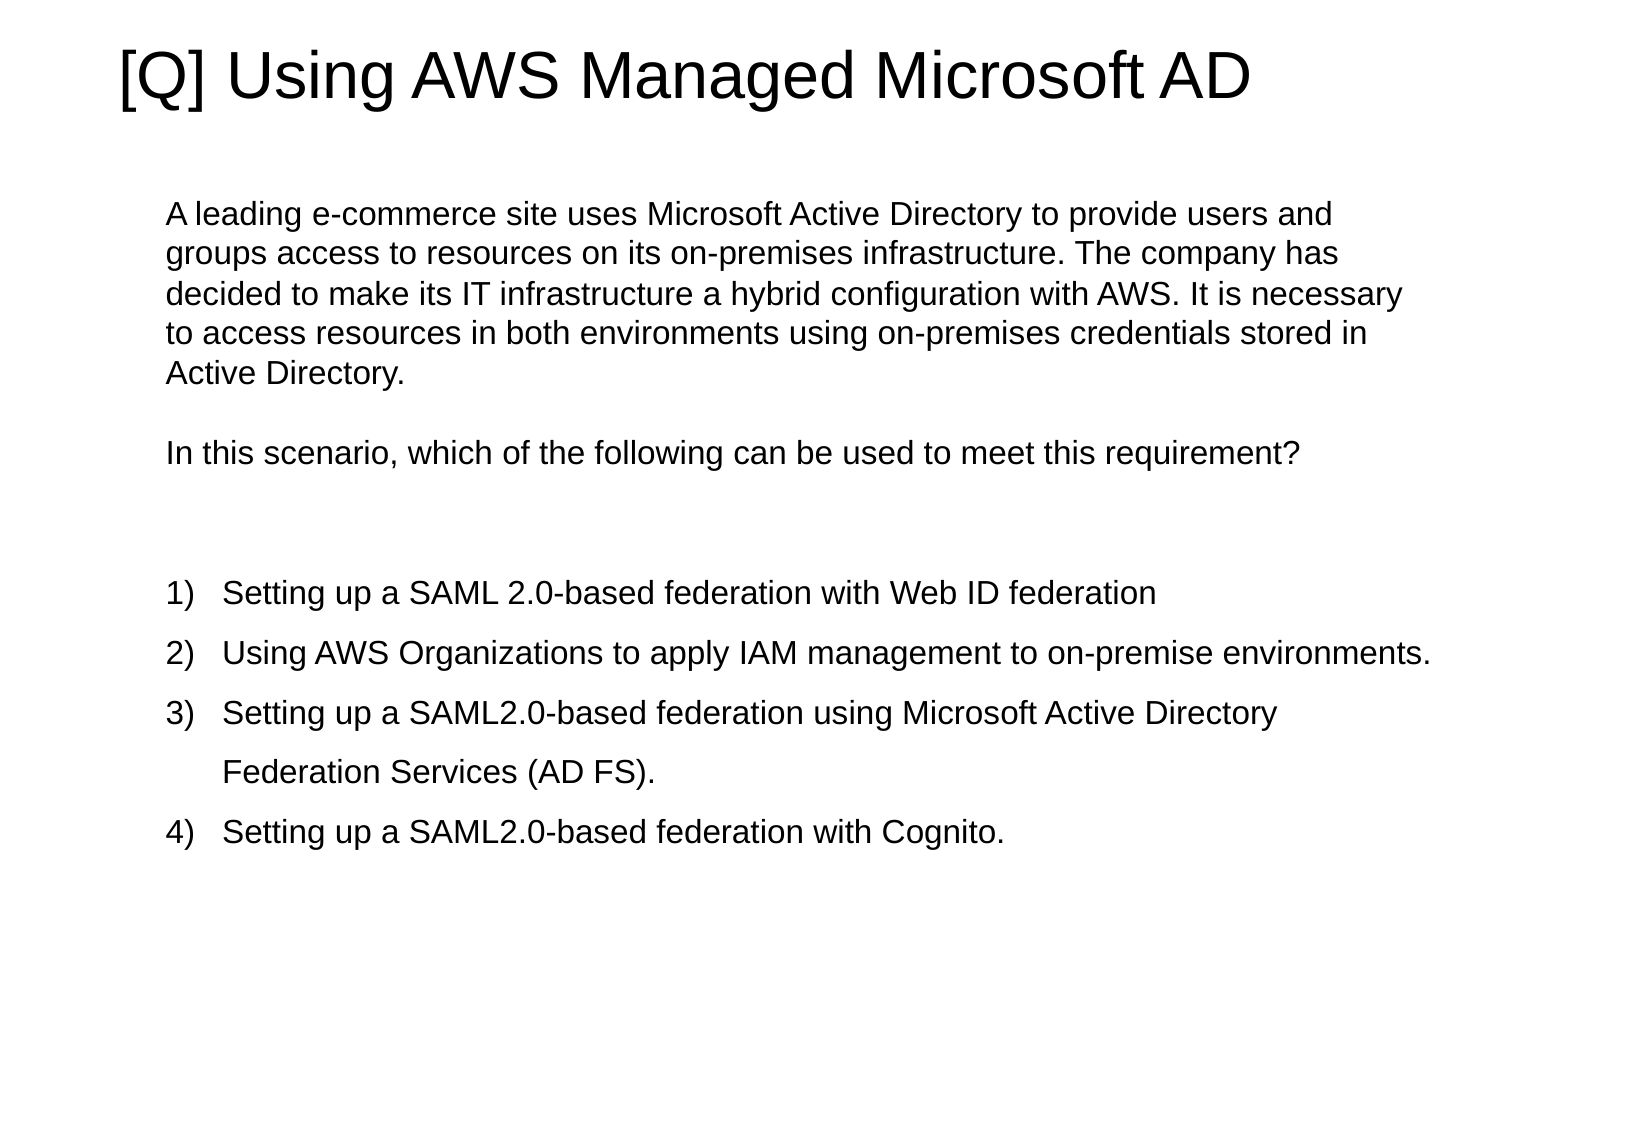

[Q] Using AWS Managed Microsoft AD

A leading e-commerce site uses Microsoft Active Directory to provide users and groups access to resources on its on-premises infrastructure. The company has decided to make its IT infrastructure a hybrid configuration with AWS. It is necessary to access resources in both environments using on-premises credentials stored in Active Directory.

In this scenario, which of the following can be used to meet this requirement?

Setting up a SAML 2.0-based federation with Web ID federation
Using AWS Organizations to apply IAM management to on-premise environments.
Setting up a SAML2.0-based federation using Microsoft Active Directory Federation Services (AD FS).
Setting up a SAML2.0-based federation with Cognito.